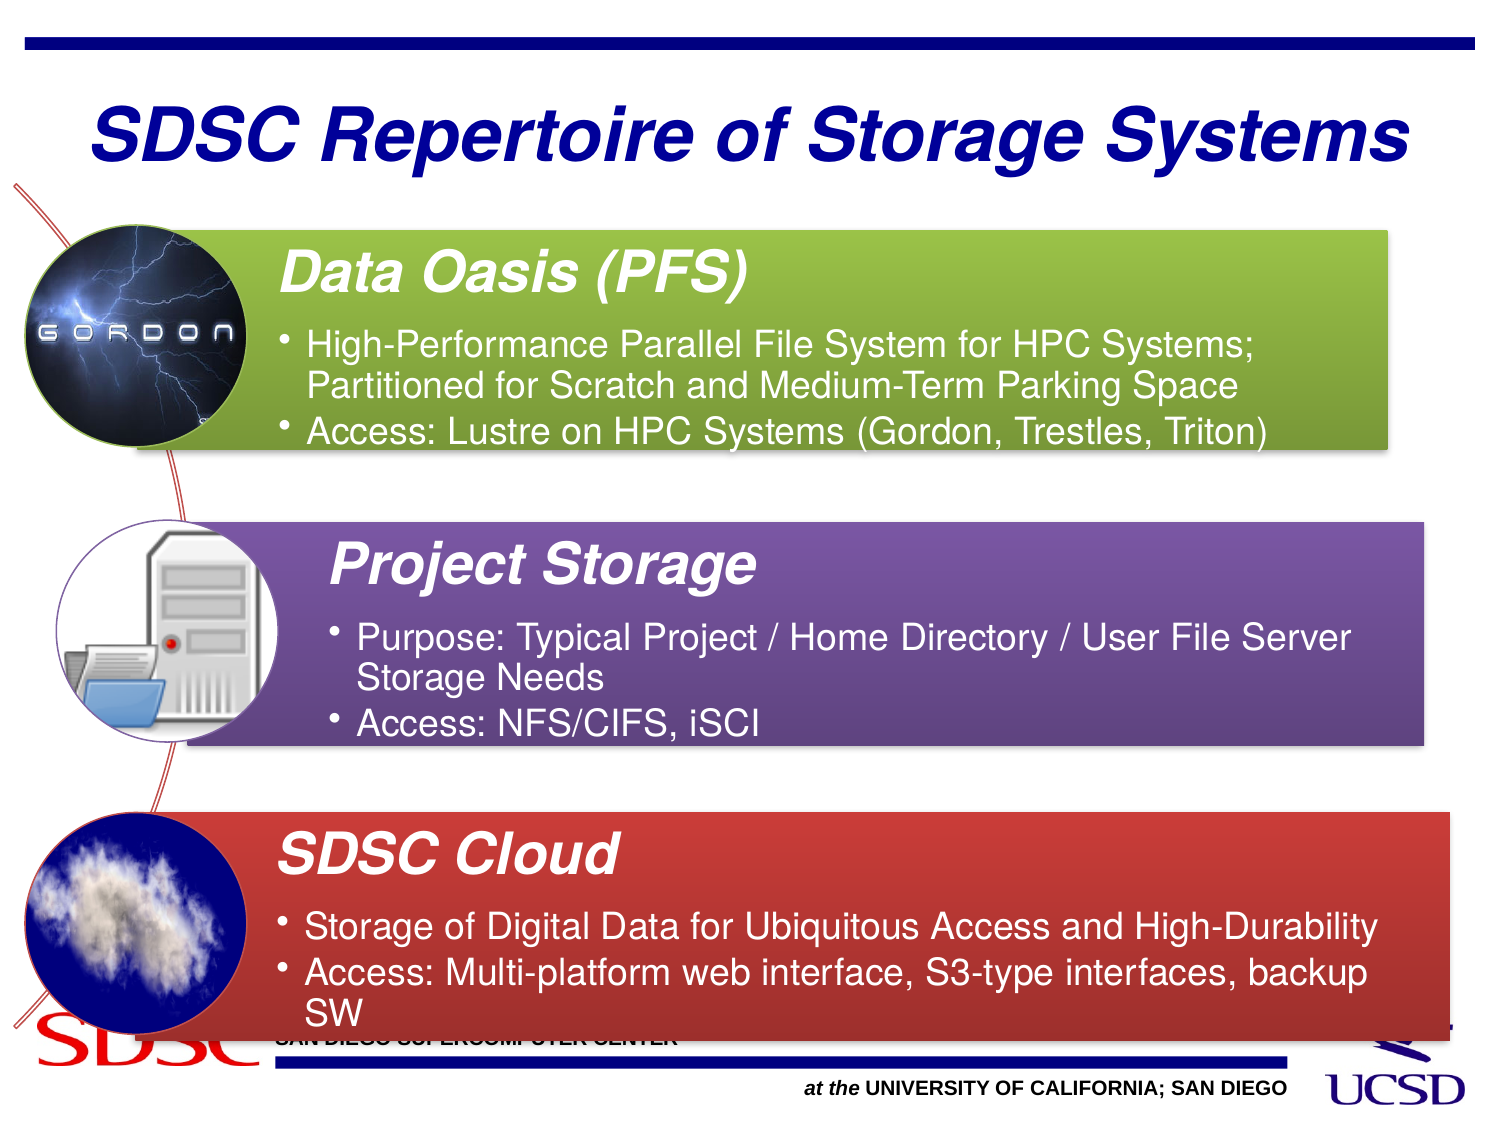

# SDSC Repertoire of Storage Systems
SDSC Cloud
Storage of Digital Data for Ubiquitous Access and High-Durability
Access: Multi-platform web interface, S3-type interfaces, backup SW
Data Oasis (PFS)
High-Performance Parallel File System for HPC Systems; Partitioned for Scratch and Medium-Term Parking Space
Access: Lustre on HPC Systems (Gordon, Trestles, Triton)
Project Storage
Purpose: Typical Project / Home Directory / User File Server Storage Needs
Access: NFS/CIFS, iSCI